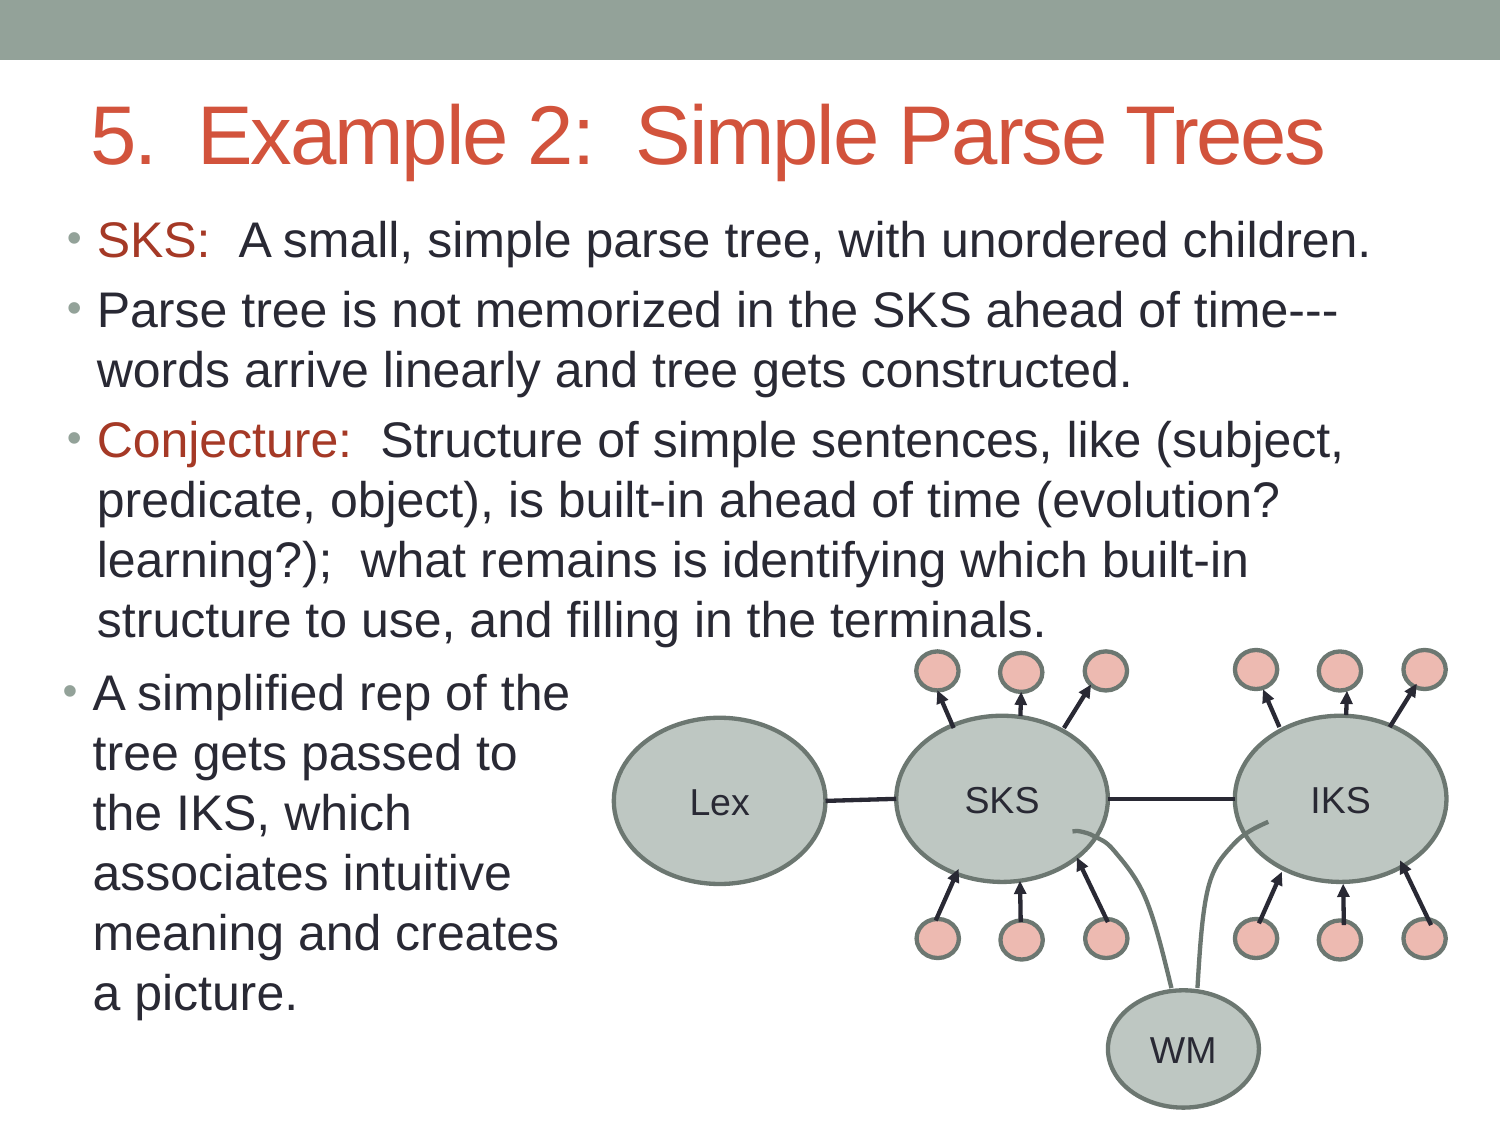

# 5.  Example 2:  Simple Parse Trees
SKS:  A small, simple parse tree, with unordered children.
Parse tree is not memorized in the SKS ahead of time---words arrive linearly and tree gets constructed.
Conjecture:  Structure of simple sentences, like (subject, predicate, object), is built-in ahead of time (evolution? learning?);  what remains is identifying which built-in structure to use, and filling in the terminals.

SKS
IKS
Lex

WM
A simplified rep of the tree gets passed to the IKS, which associates intuitive meaning and creates a picture.